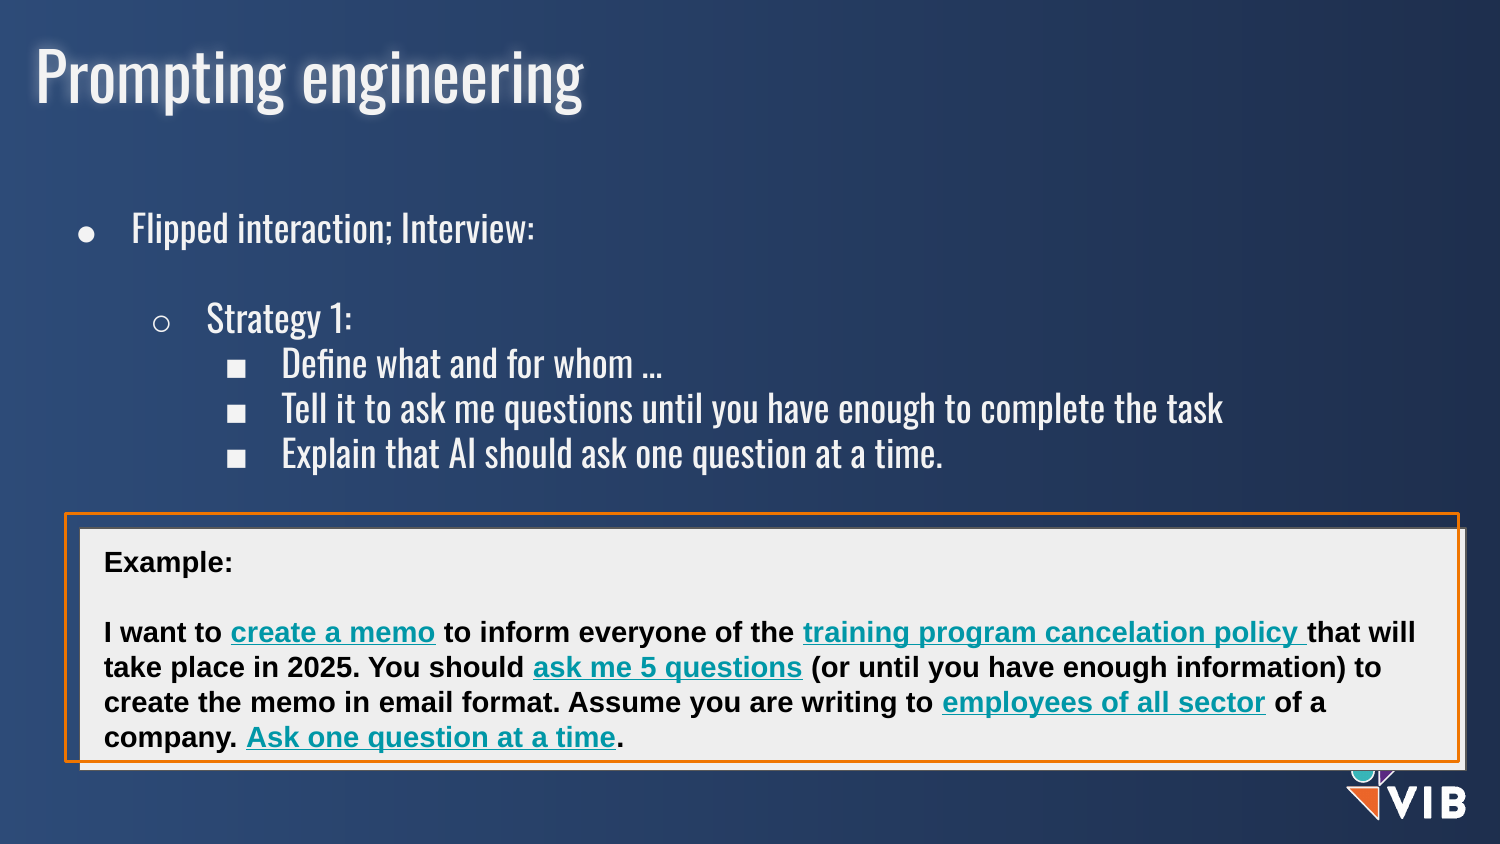

Prompting engineering
Flipped interaction; Interview:
Strategy 1:
Define what and for whom …
Tell it to ask me questions until you have enough to complete the task
Explain that AI should ask one question at a time.

Example:

I want to create a memo to inform everyone of the training program cancelation policy that will take place in 2025. You should ask me 5 questions (or until you have enough information) to create the memo in email format. Assume you are writing to employees of all sector of a company. Ask one question at a time.